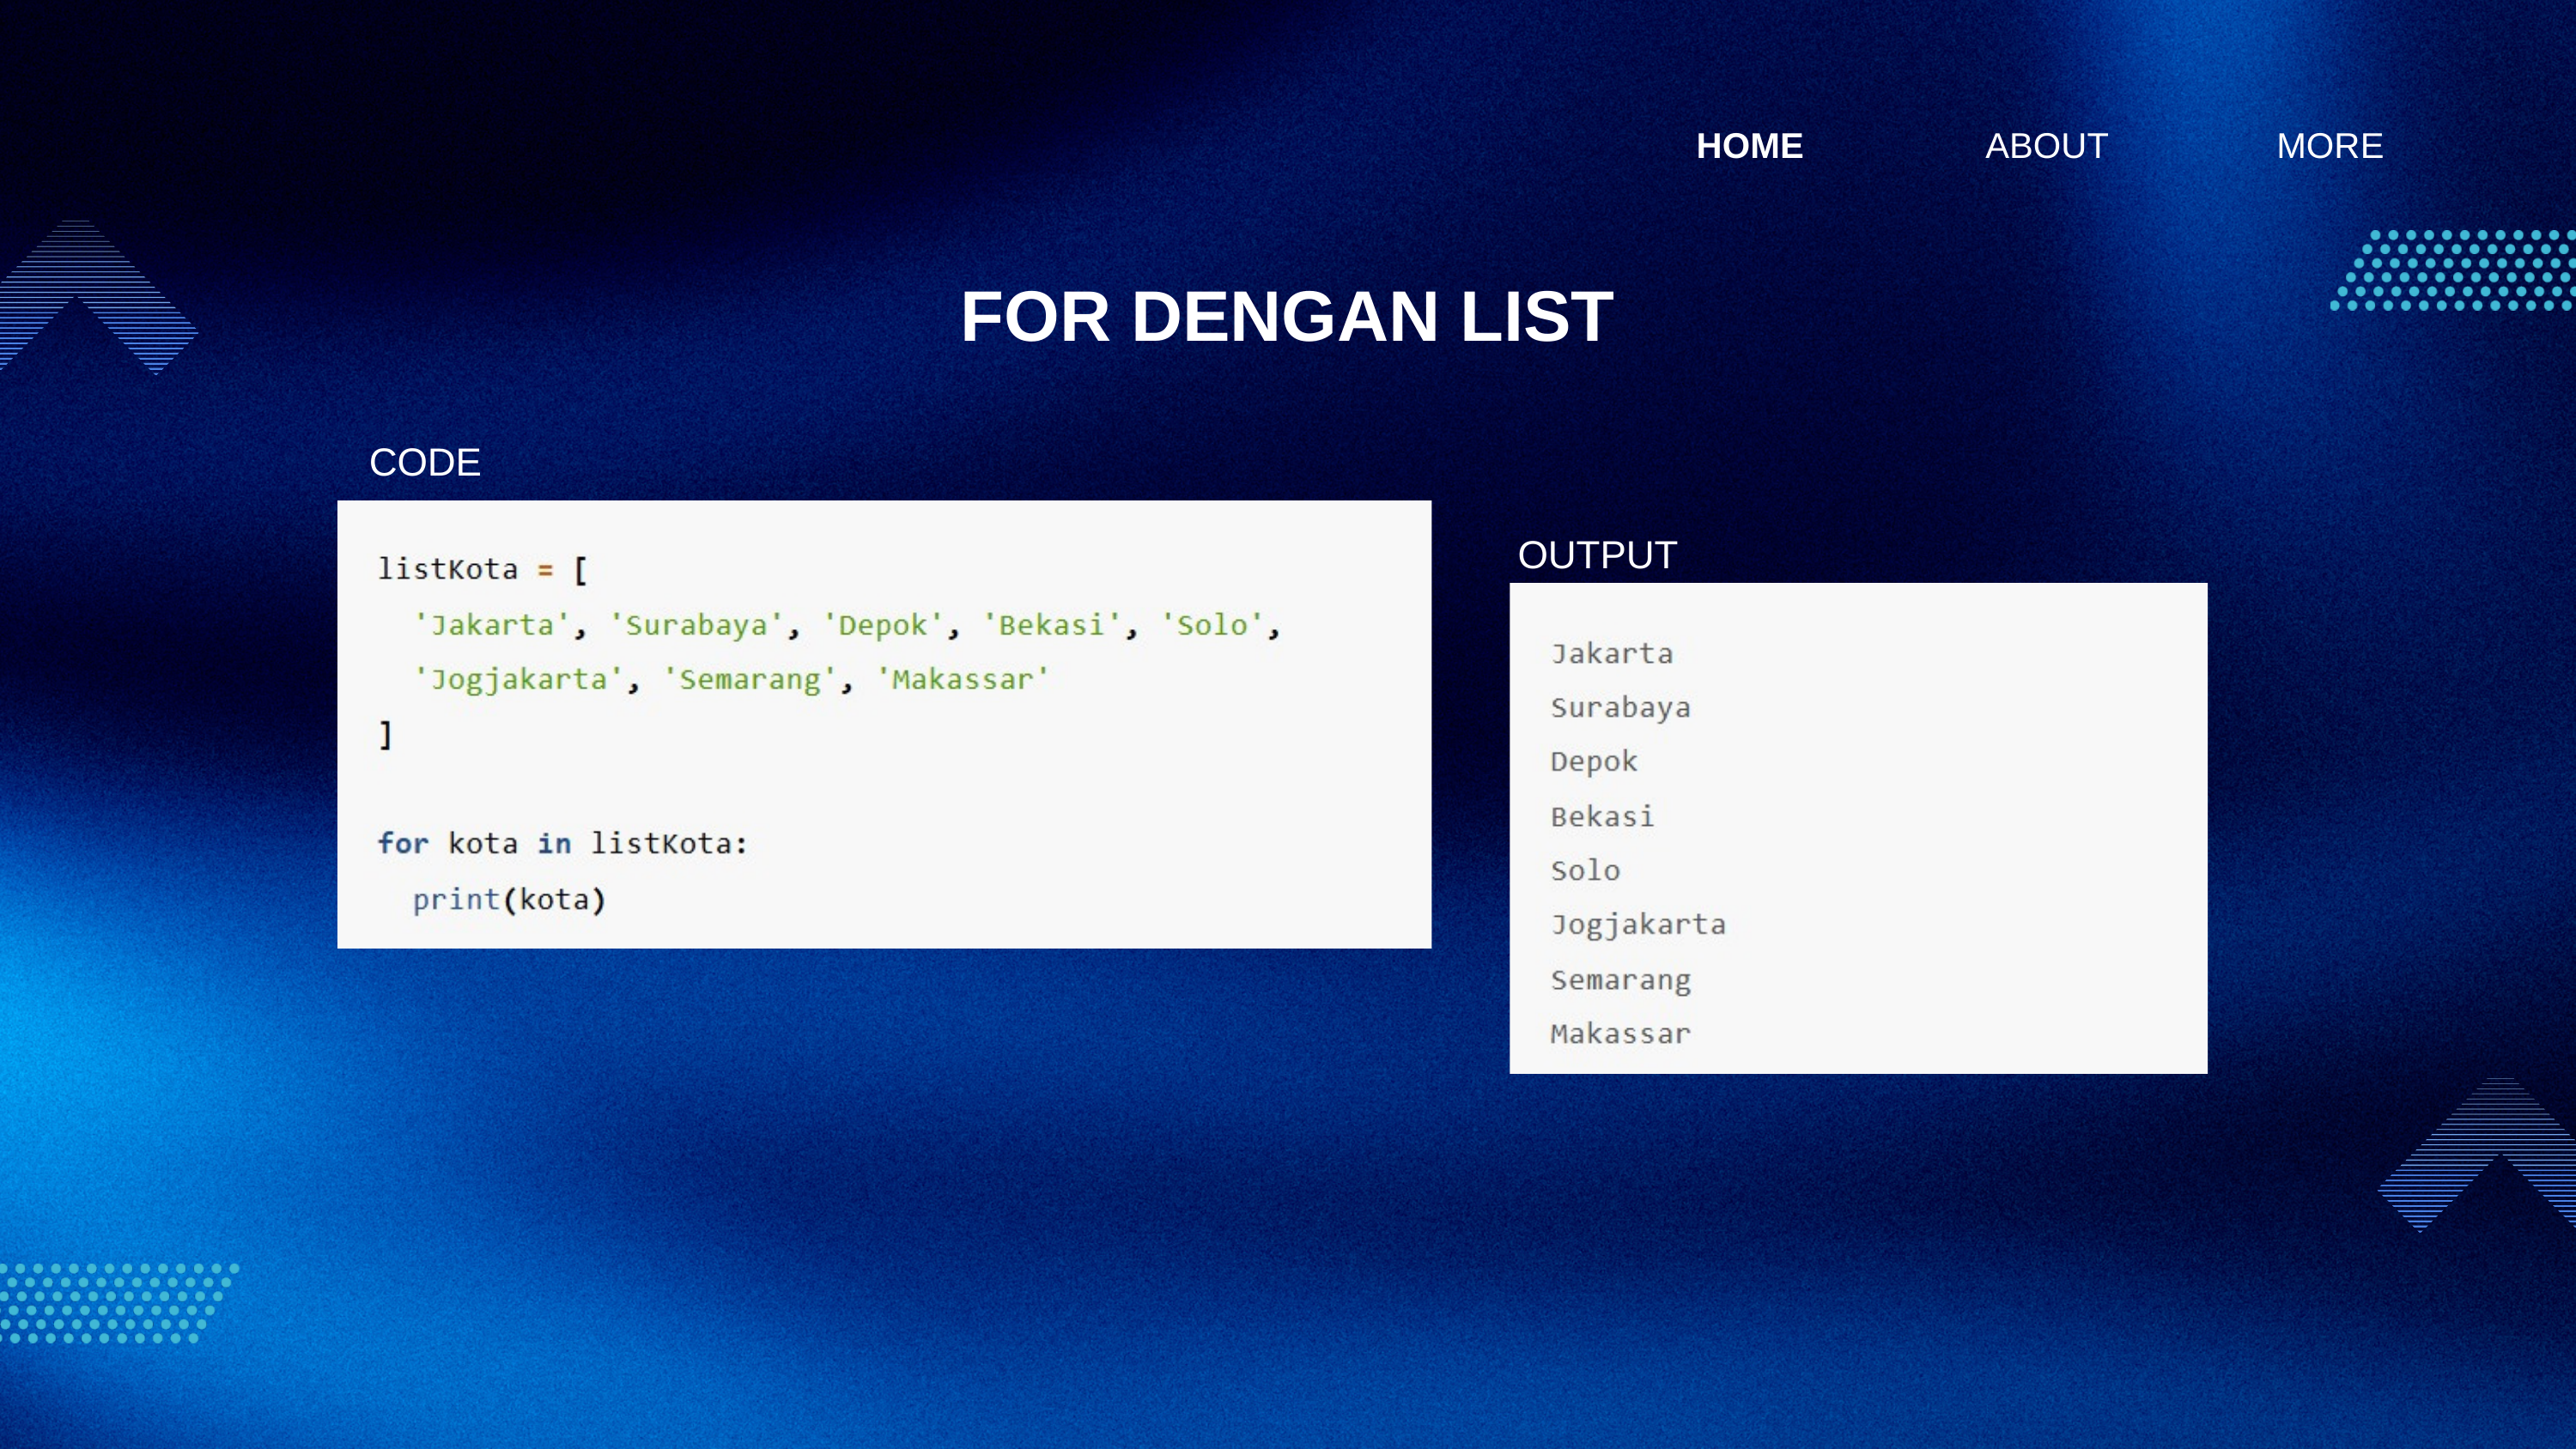

HOME
ABOUT
MORE

FOR DENGAN LIST
CODE

OUTPUT